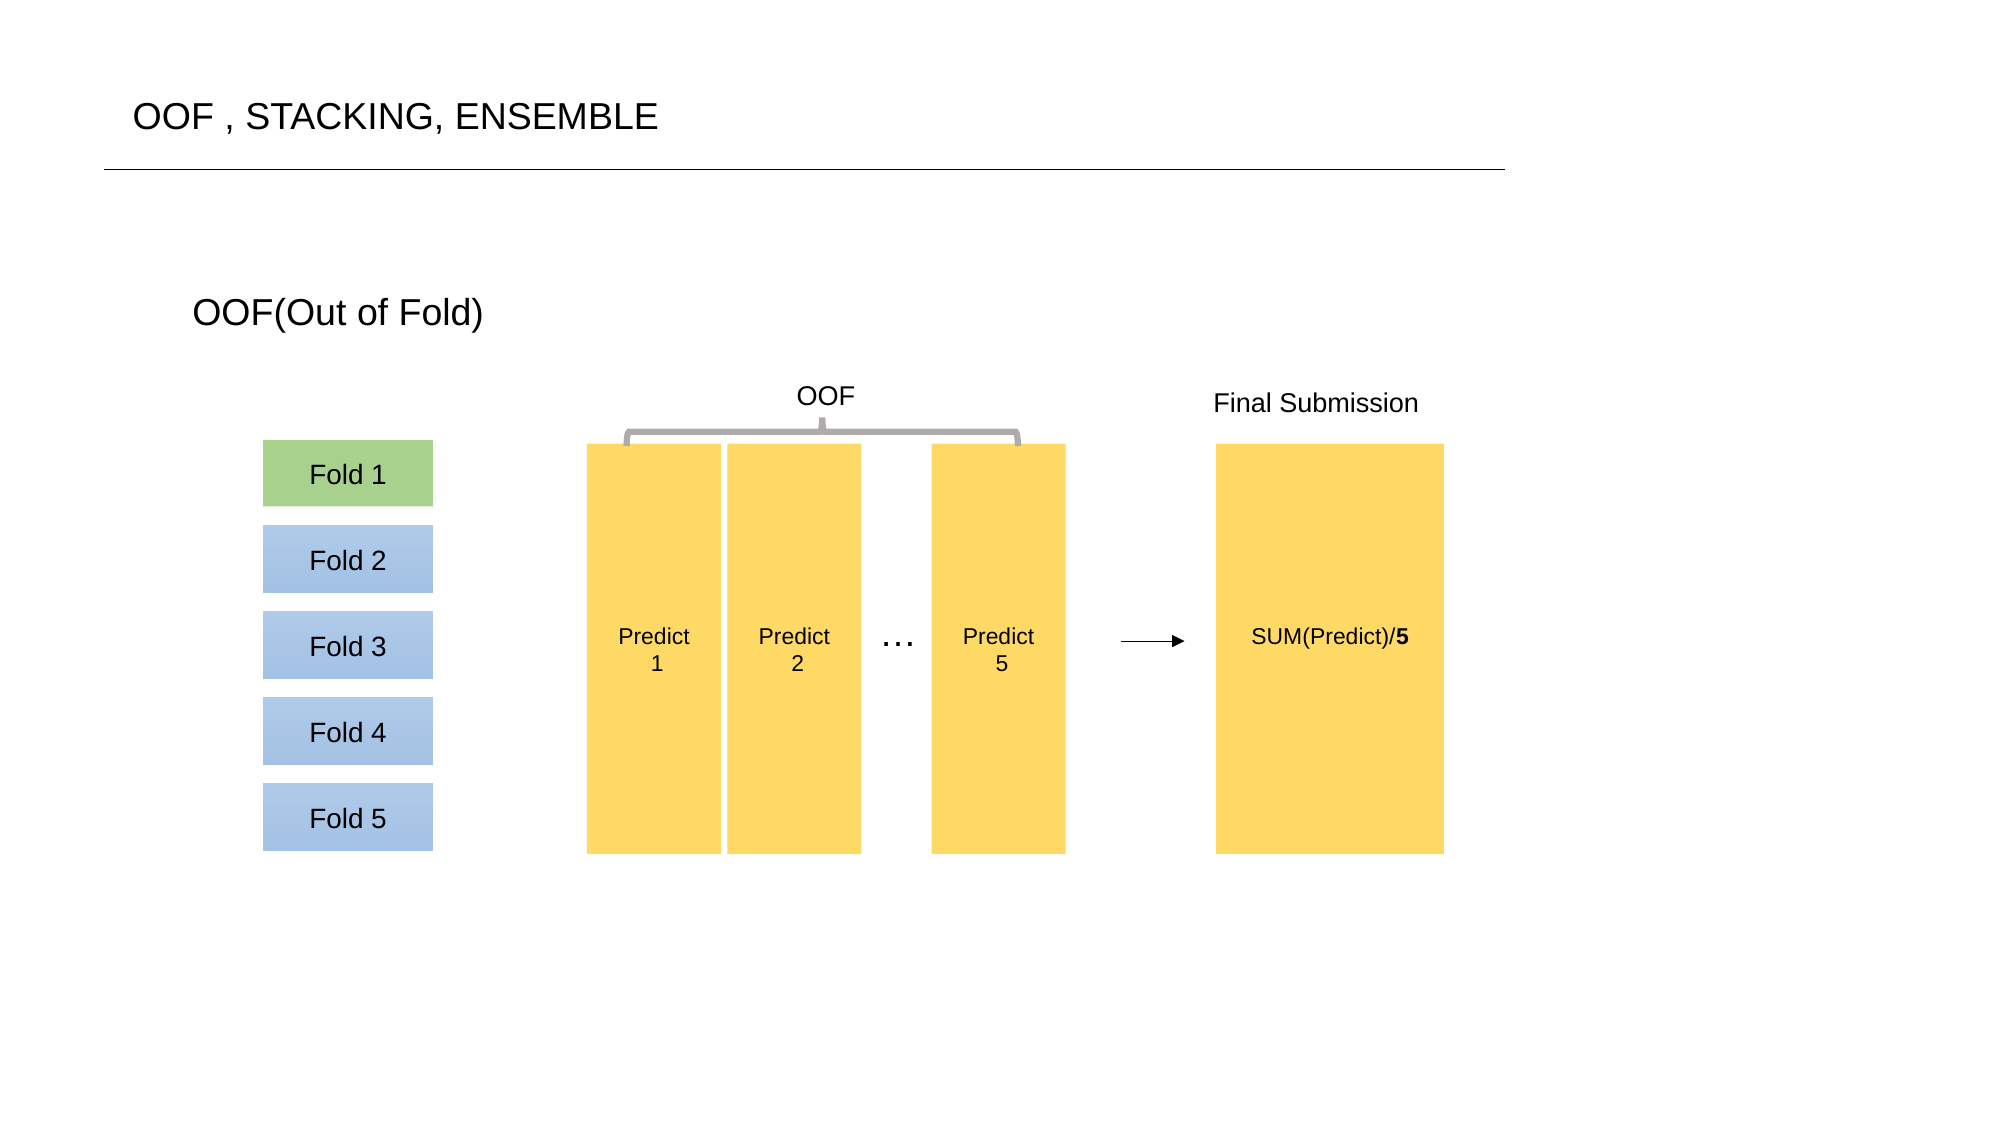

OOF , STACKING, ENSEMBLE

OOF(Out of Fold)
OOF
Final Submission
Fold 1
Predict
 1
Predict
 2
Predict
 5
SUM(Predict)/5

Fold 2
…
Fold 3
Fold 4
Fold 5